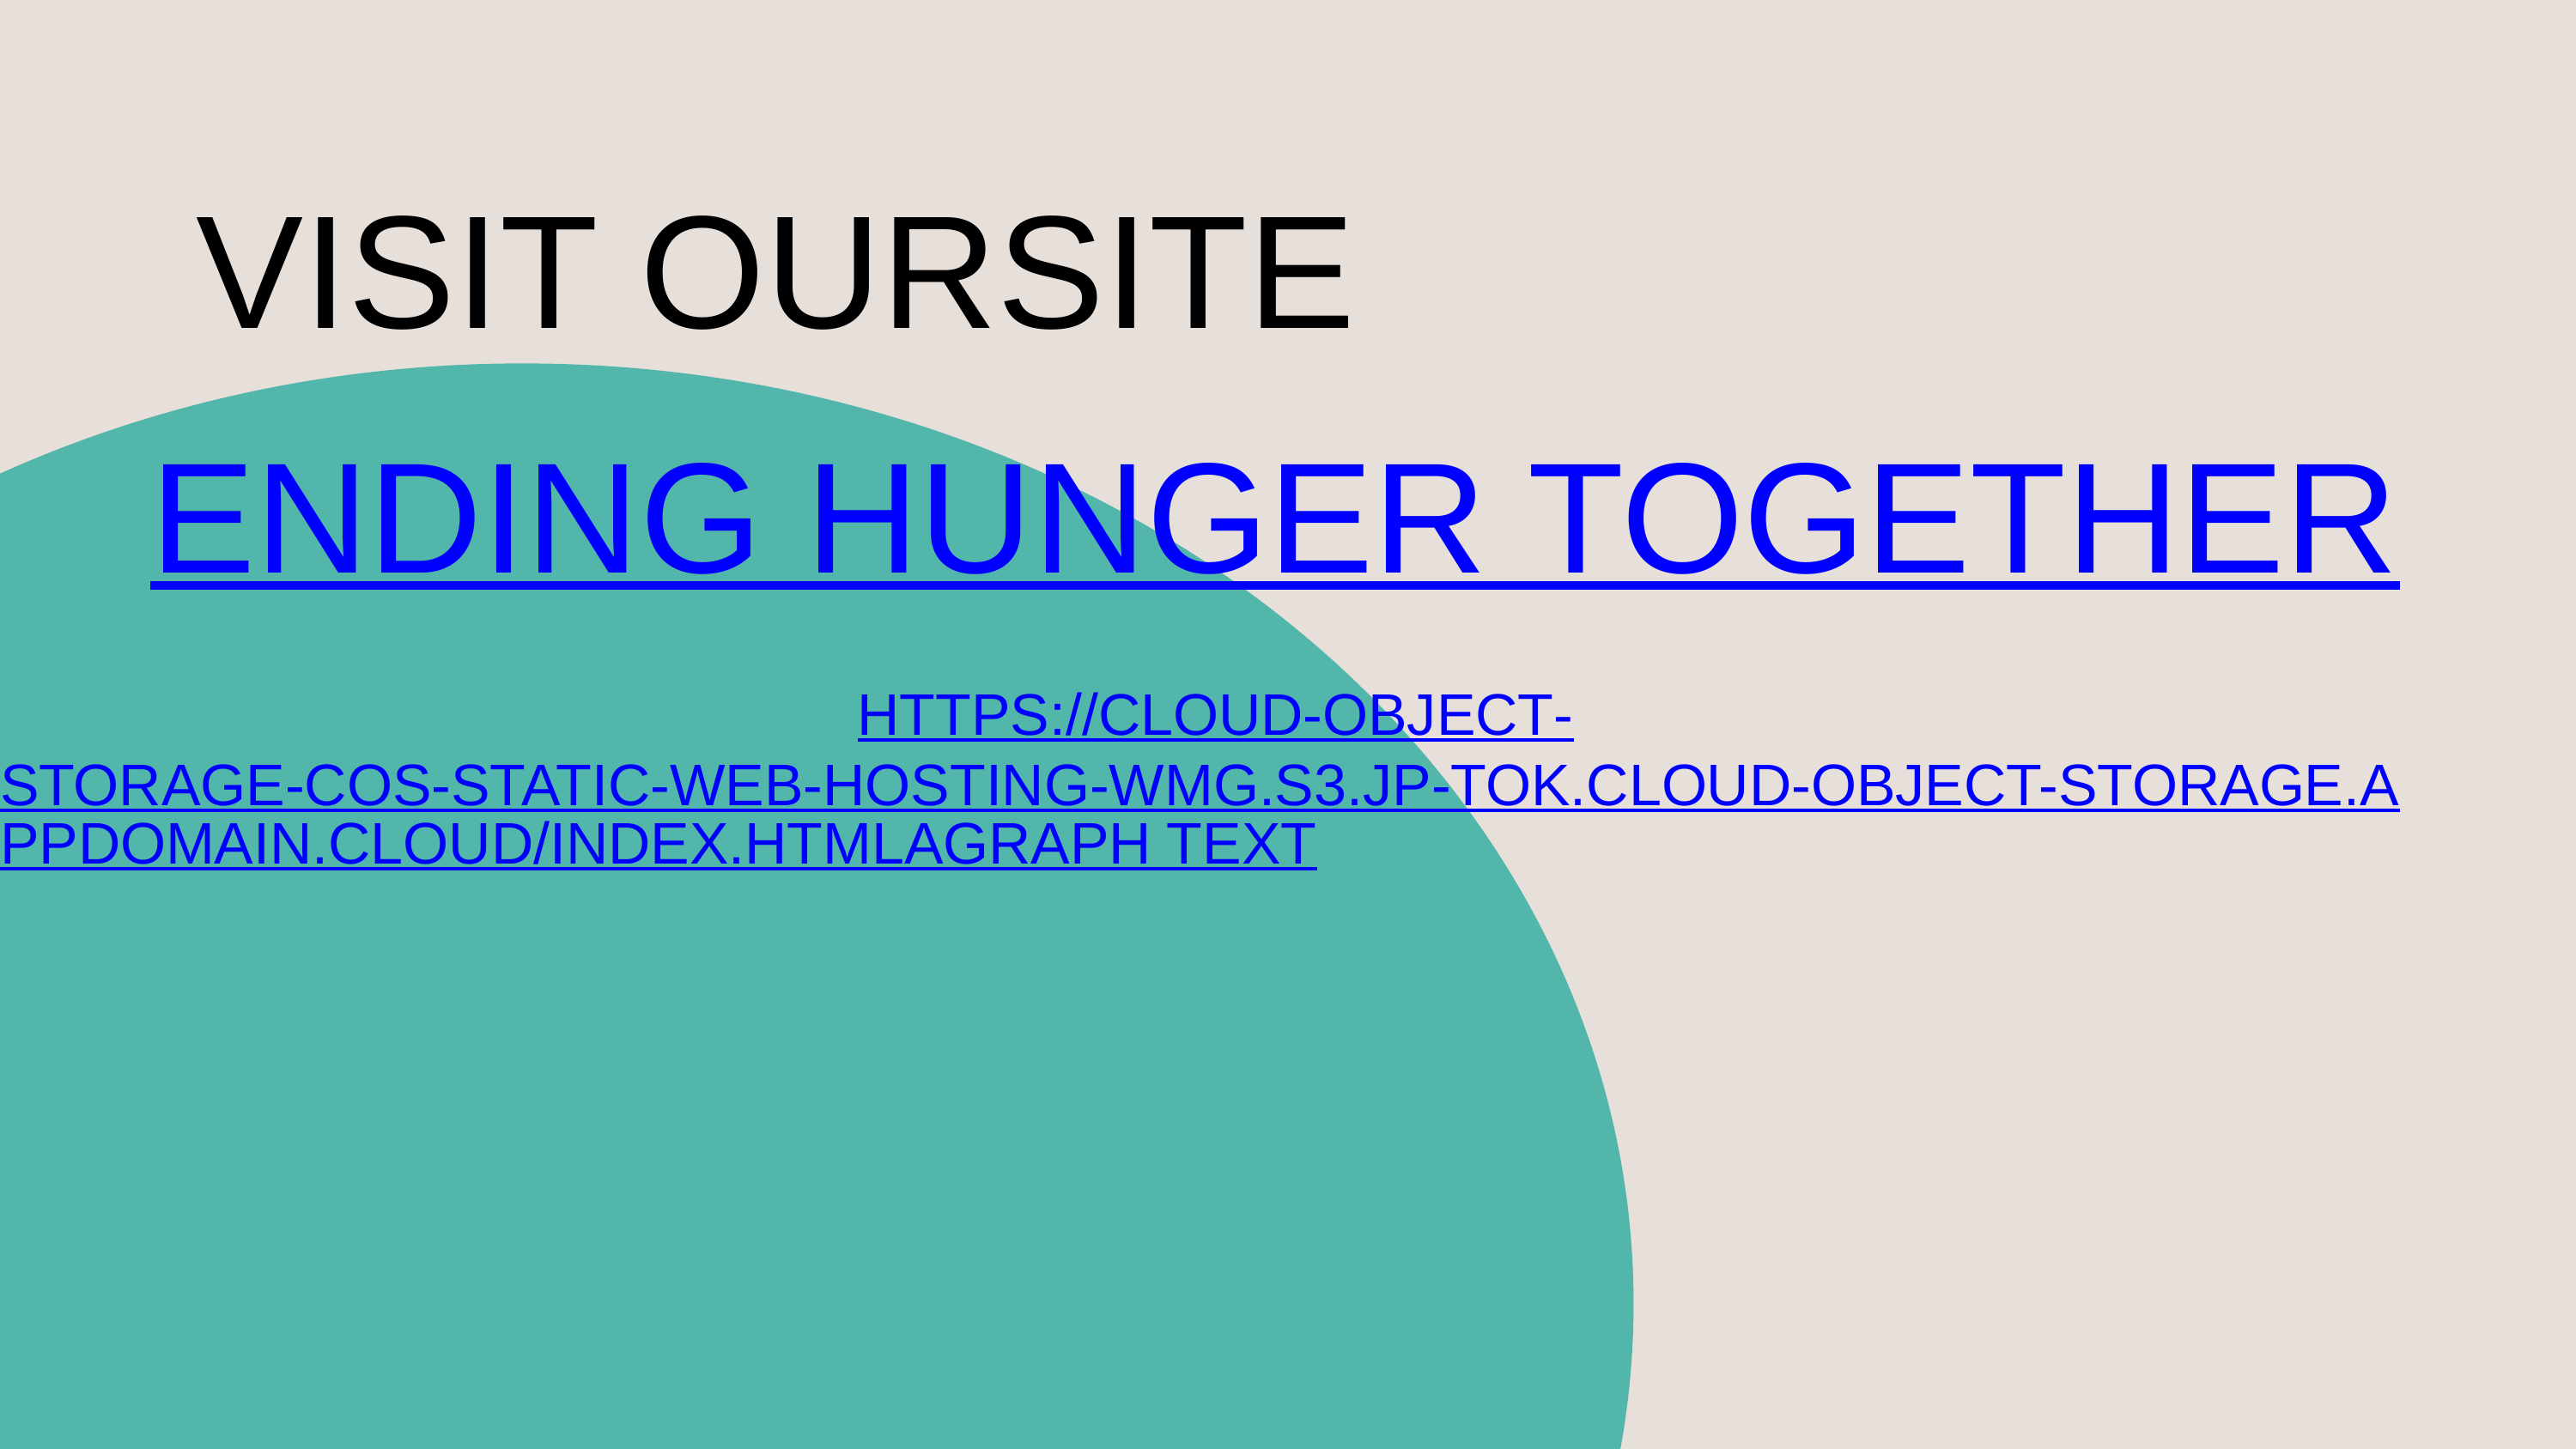

VISIT OURSITE

ENDING HUNGER TOGETHER
HTTPS://CLOUD-OBJECT-STORAGE-COS-STATIC-WEB-HOSTING-WMG.S3.JP-TOK.CLOUD-OBJECT-STORAGE.APPDOMAIN.CLOUD/INDEX.HTMLAGRAPH TEXT